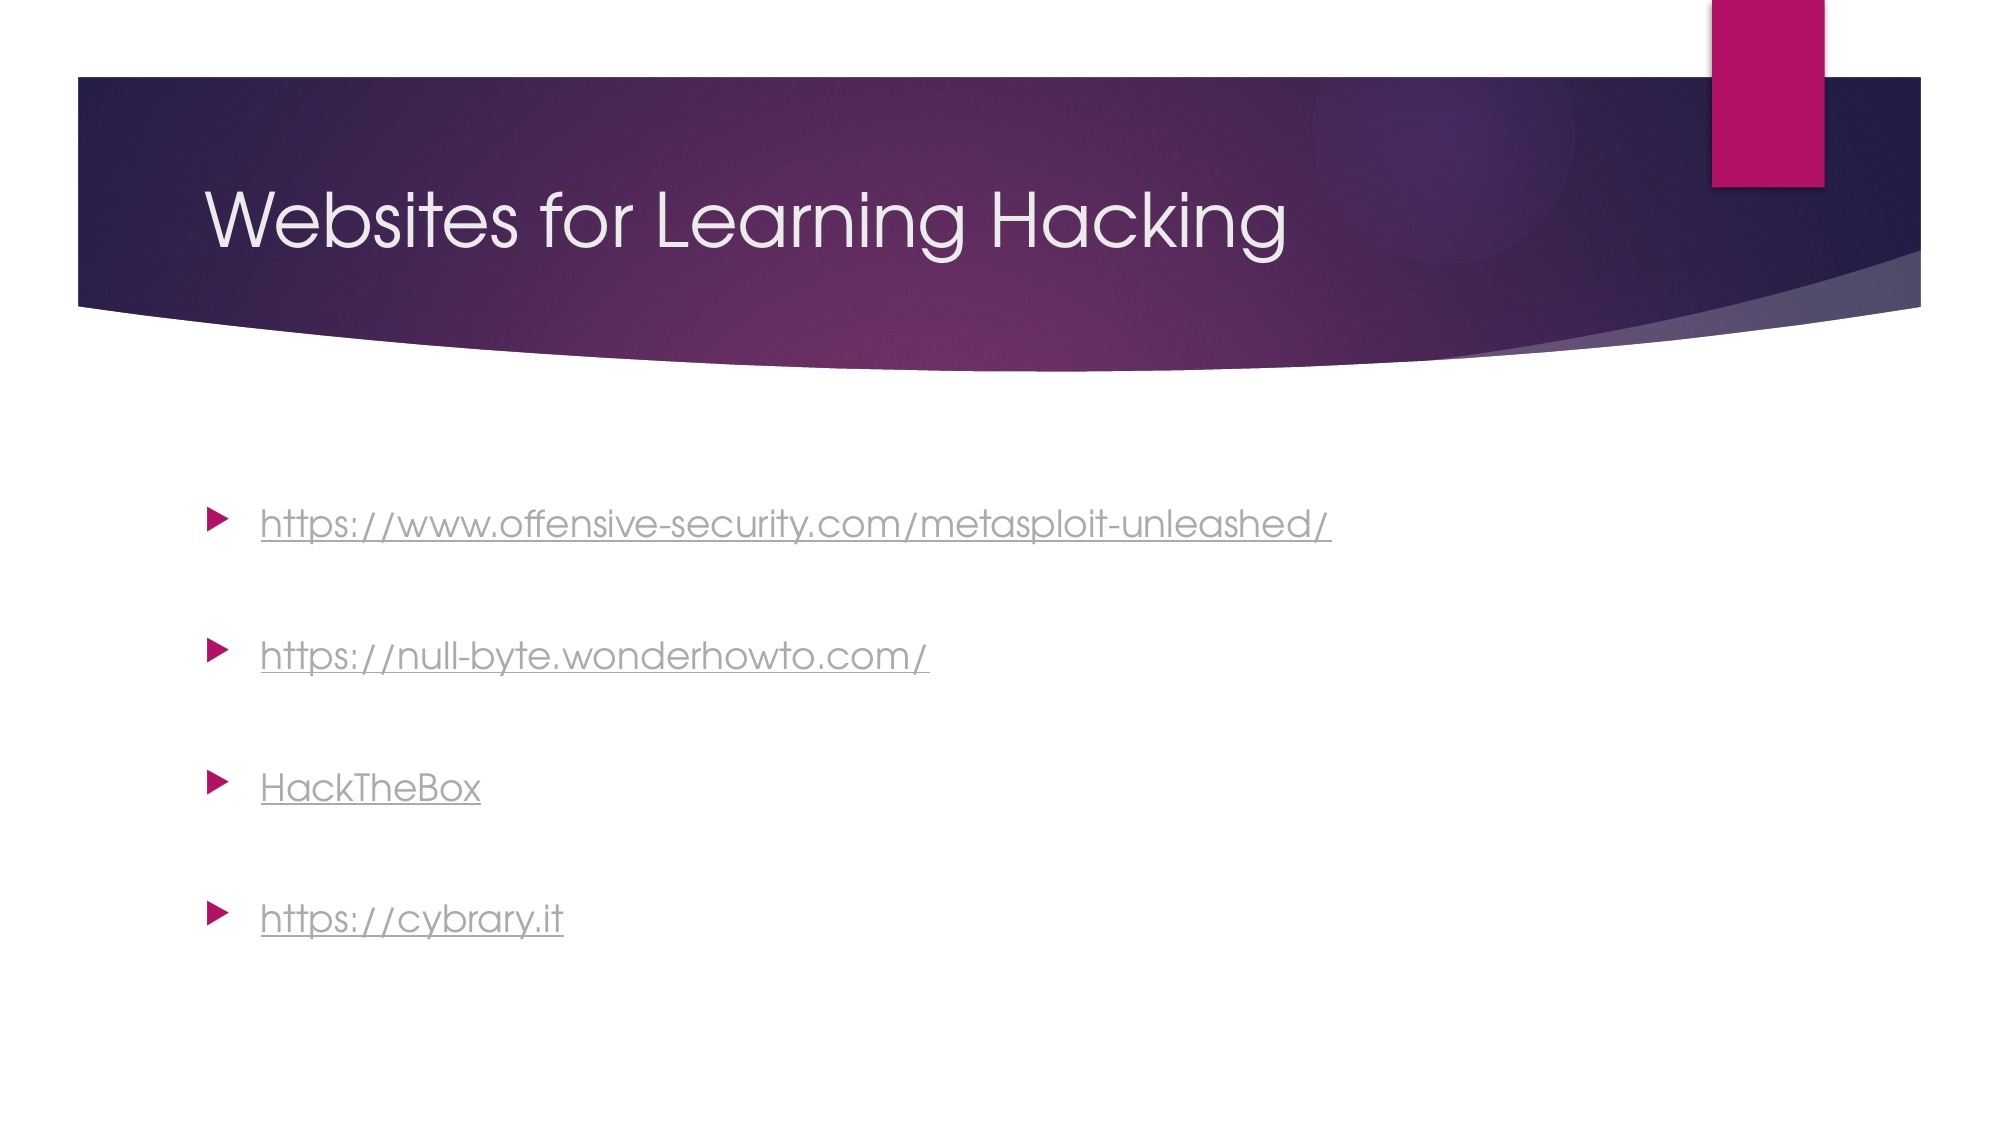

# Websites for Learning Hacking

https://www.offensive-security.com/metasploit-unleashed/

https://null-byte.wonderhowto.com/

HackTheBox

https://cybrary.it